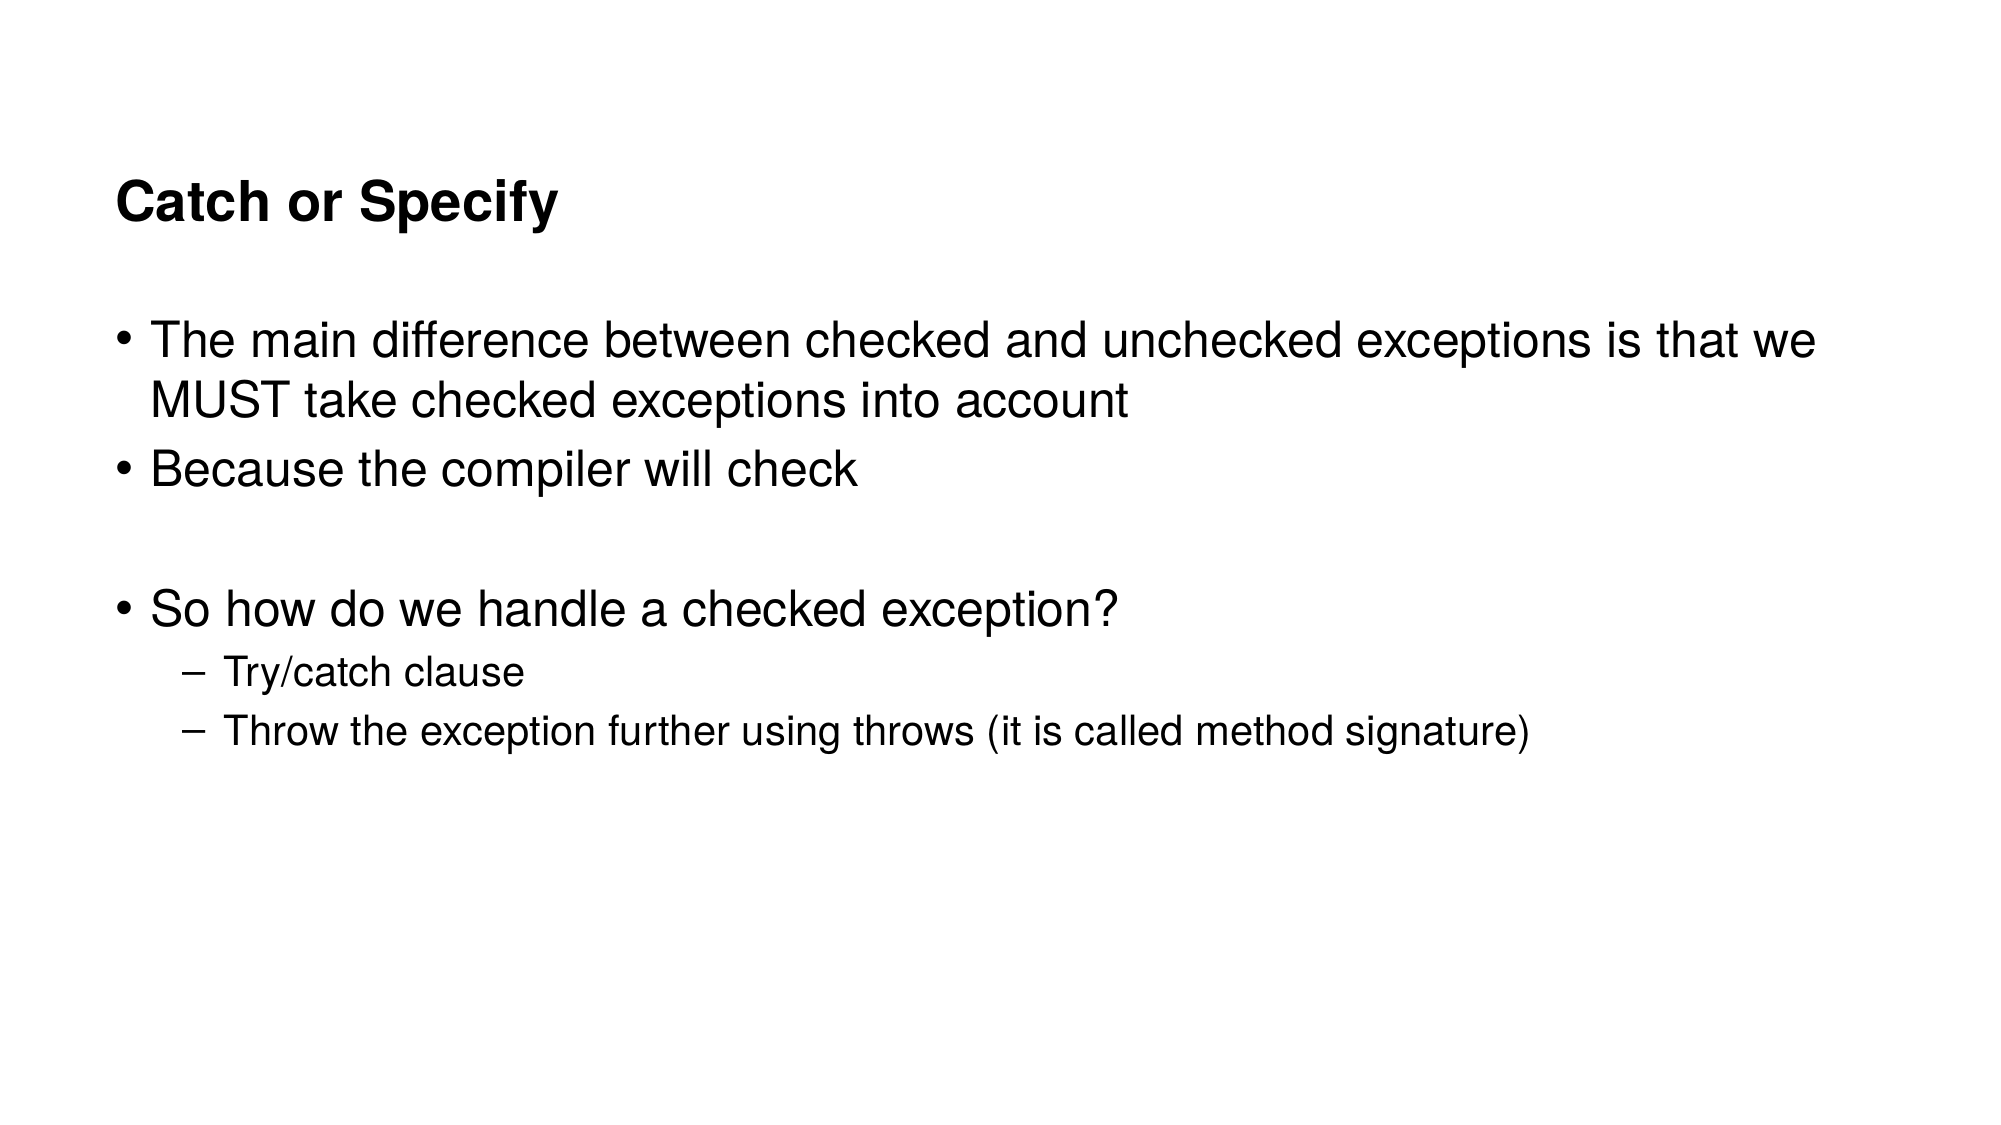

# Catch or Specify
The main difference between checked and unchecked exceptions is that we MUST take checked exceptions into account
Because the compiler will check

So how do we handle a checked exception?
Try/catch clause
Throw the exception further using throws (it is called method signature)